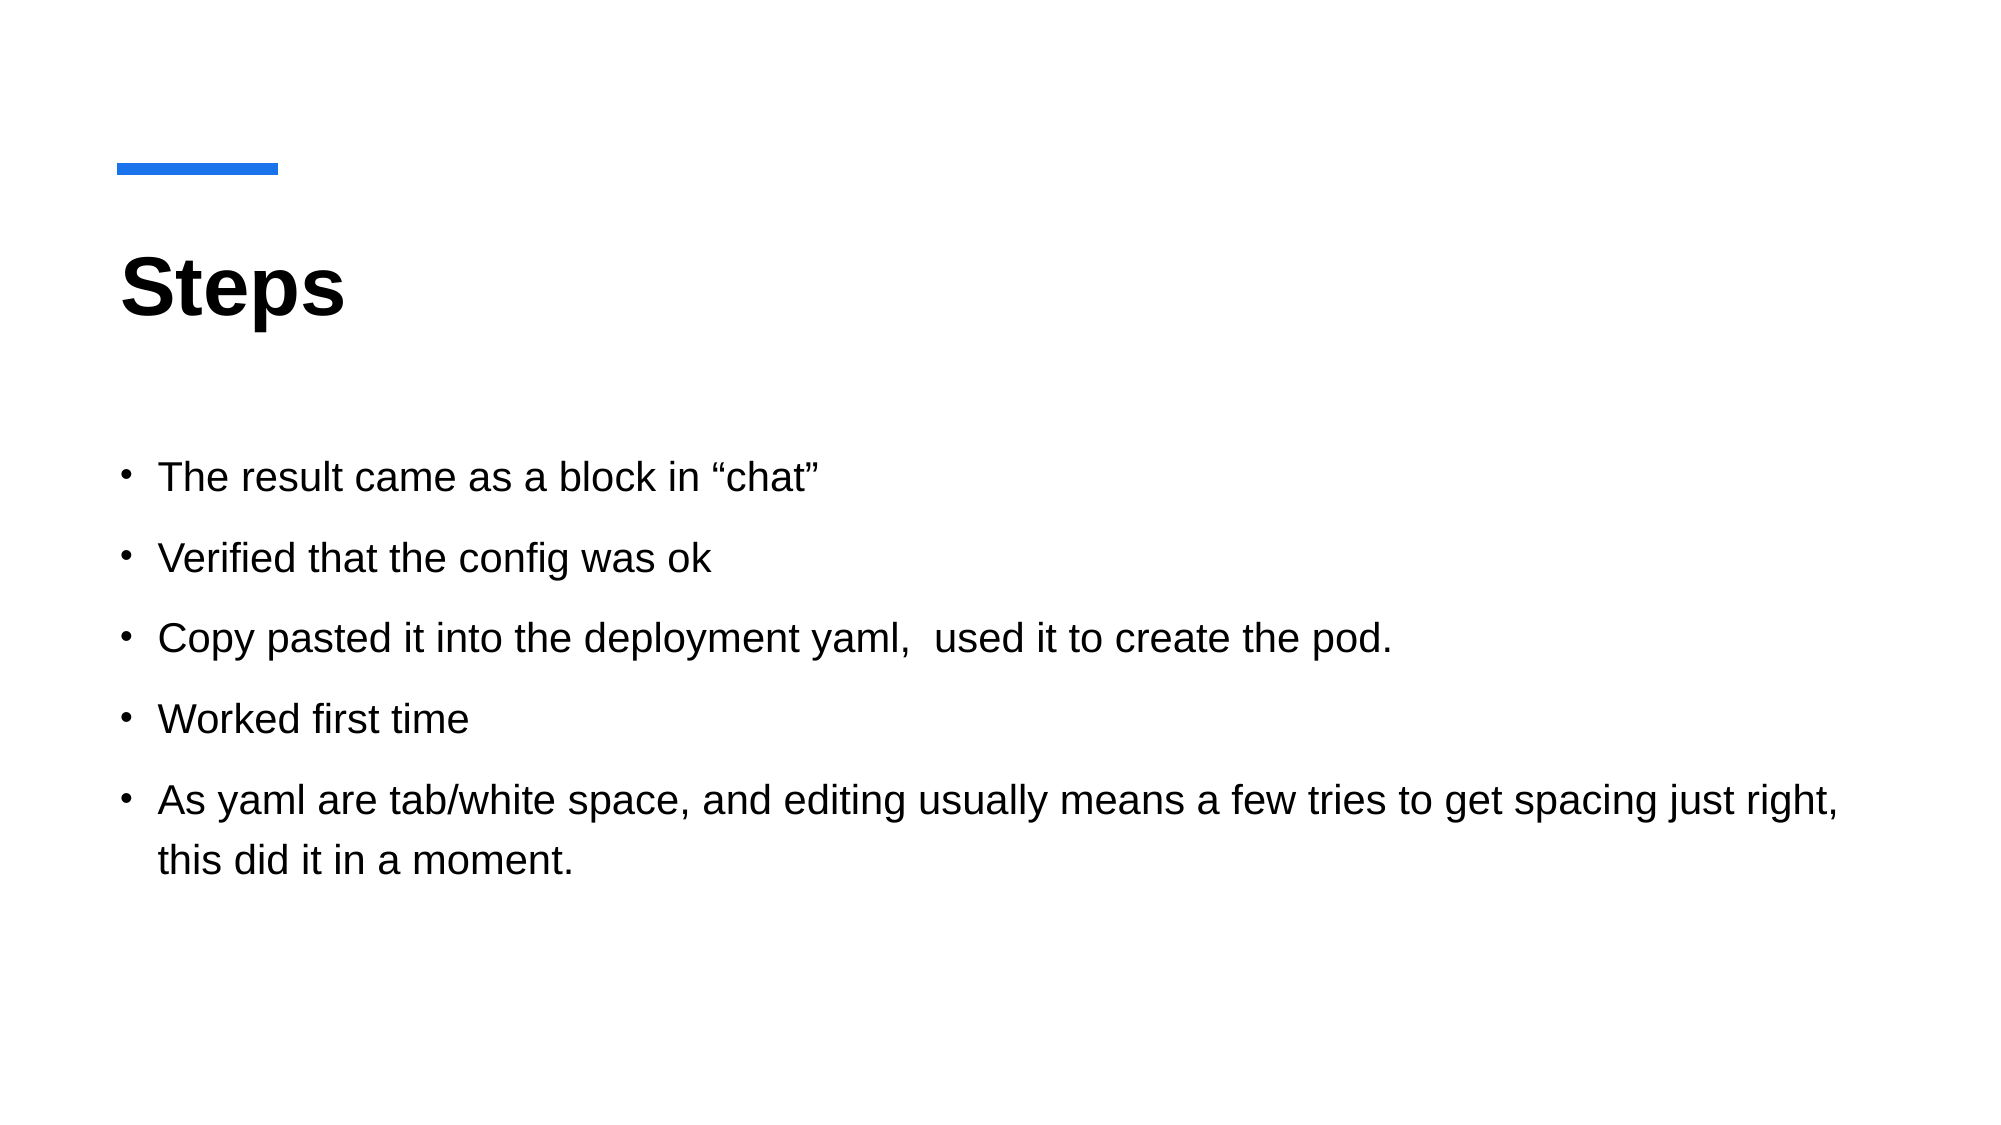

# Steps
The result came as a block in “chat”
Verified that the config was ok
Copy pasted it into the deployment yaml,  used it to create the pod.
Worked first time
As yaml are tab/white space, and editing usually means a few tries to get spacing just right, this did it in a moment.